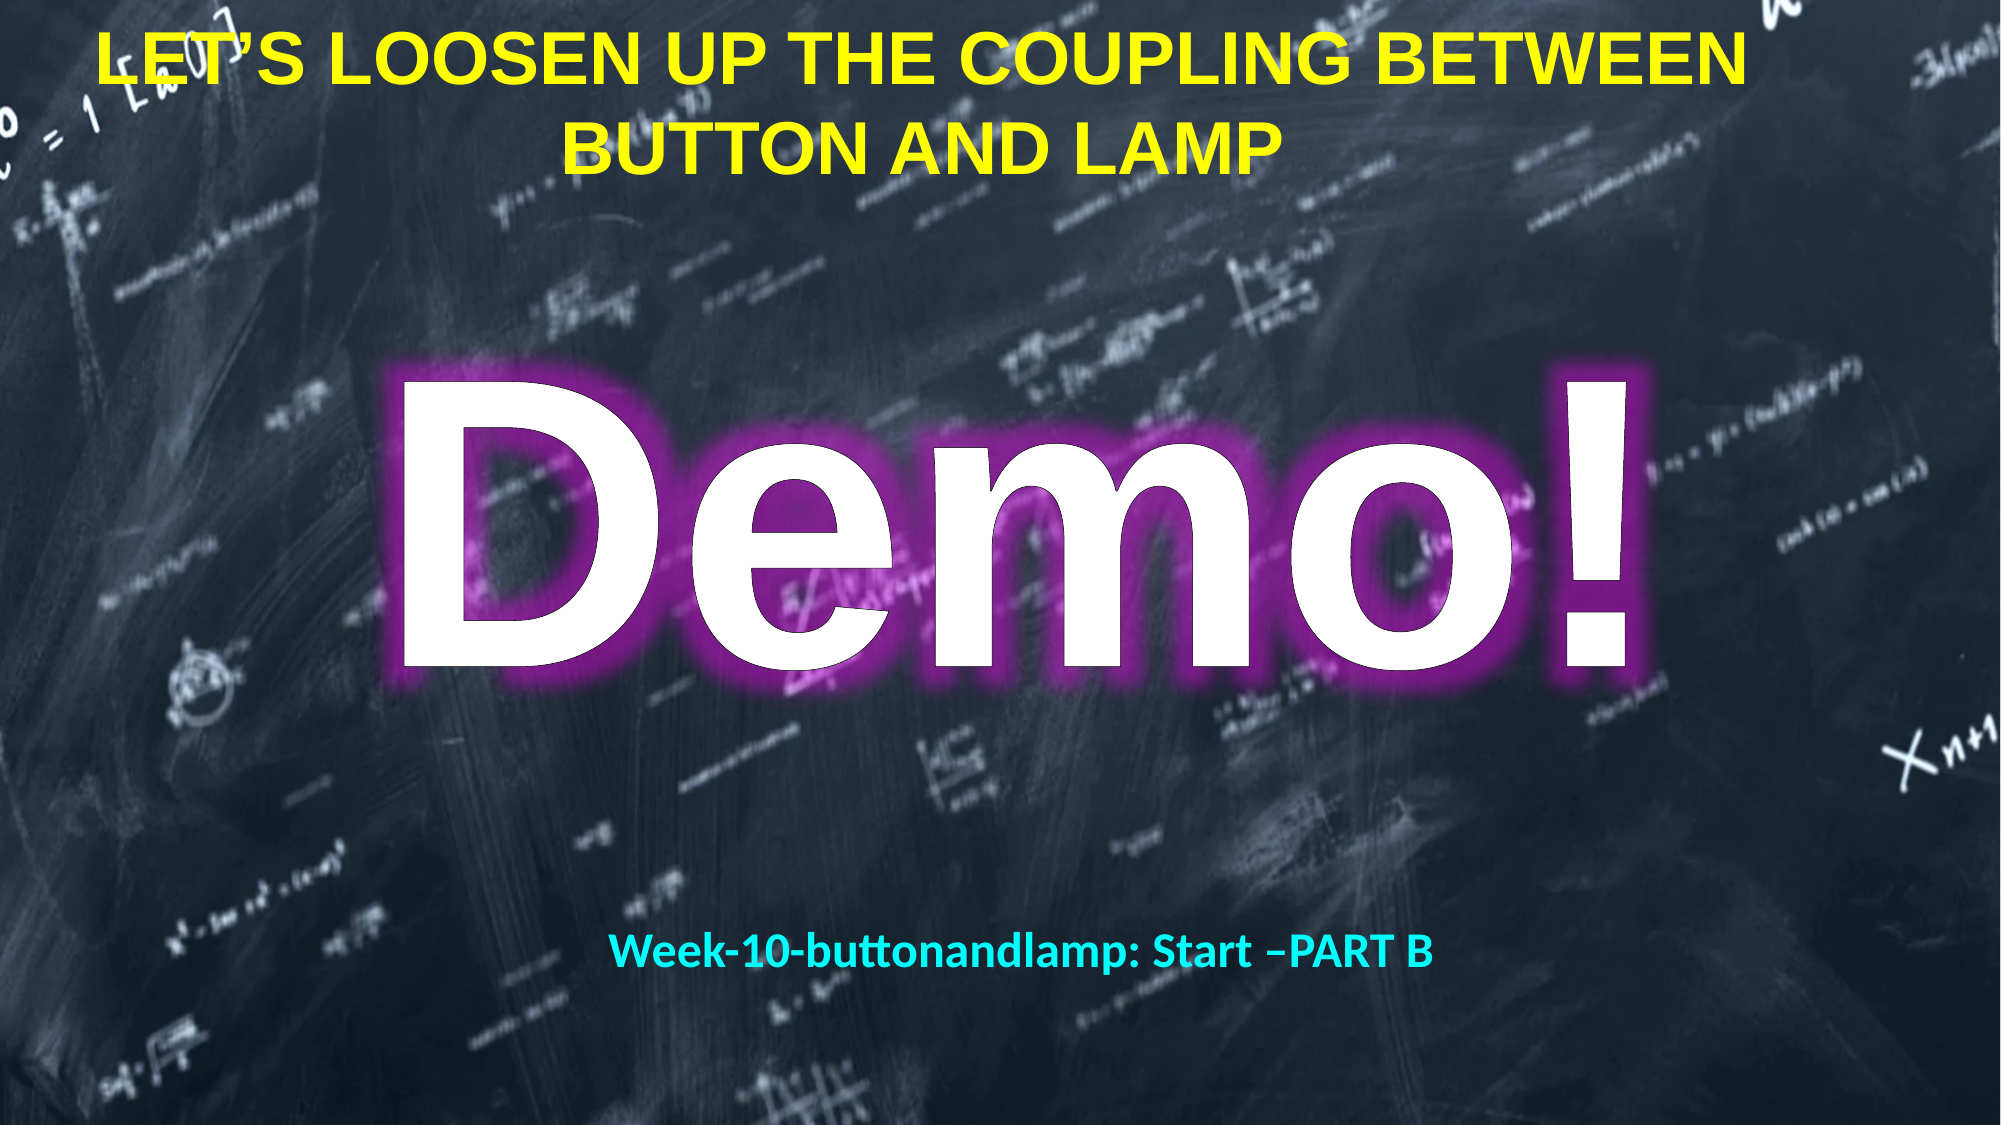

# Let’s loosen up the coupling between Button and Lamp
Week-10-buttonandlamp: Start –PART B